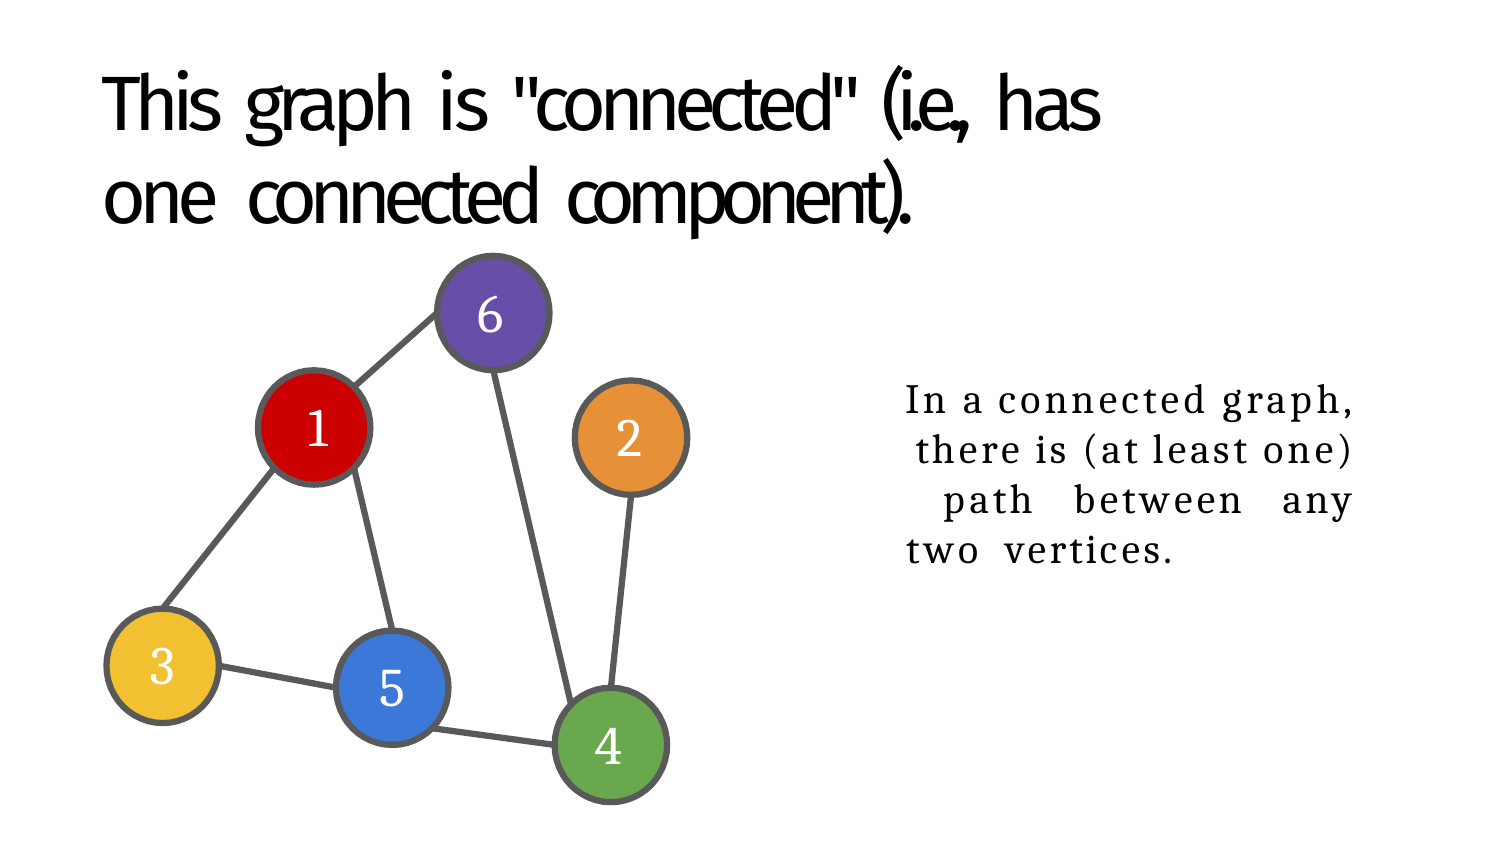

# This graph is "connected" (i.e., has one  connected component).

6

In a connected graph,  there is (at least one)  path between any two  vertices.

1
2

3
5

4